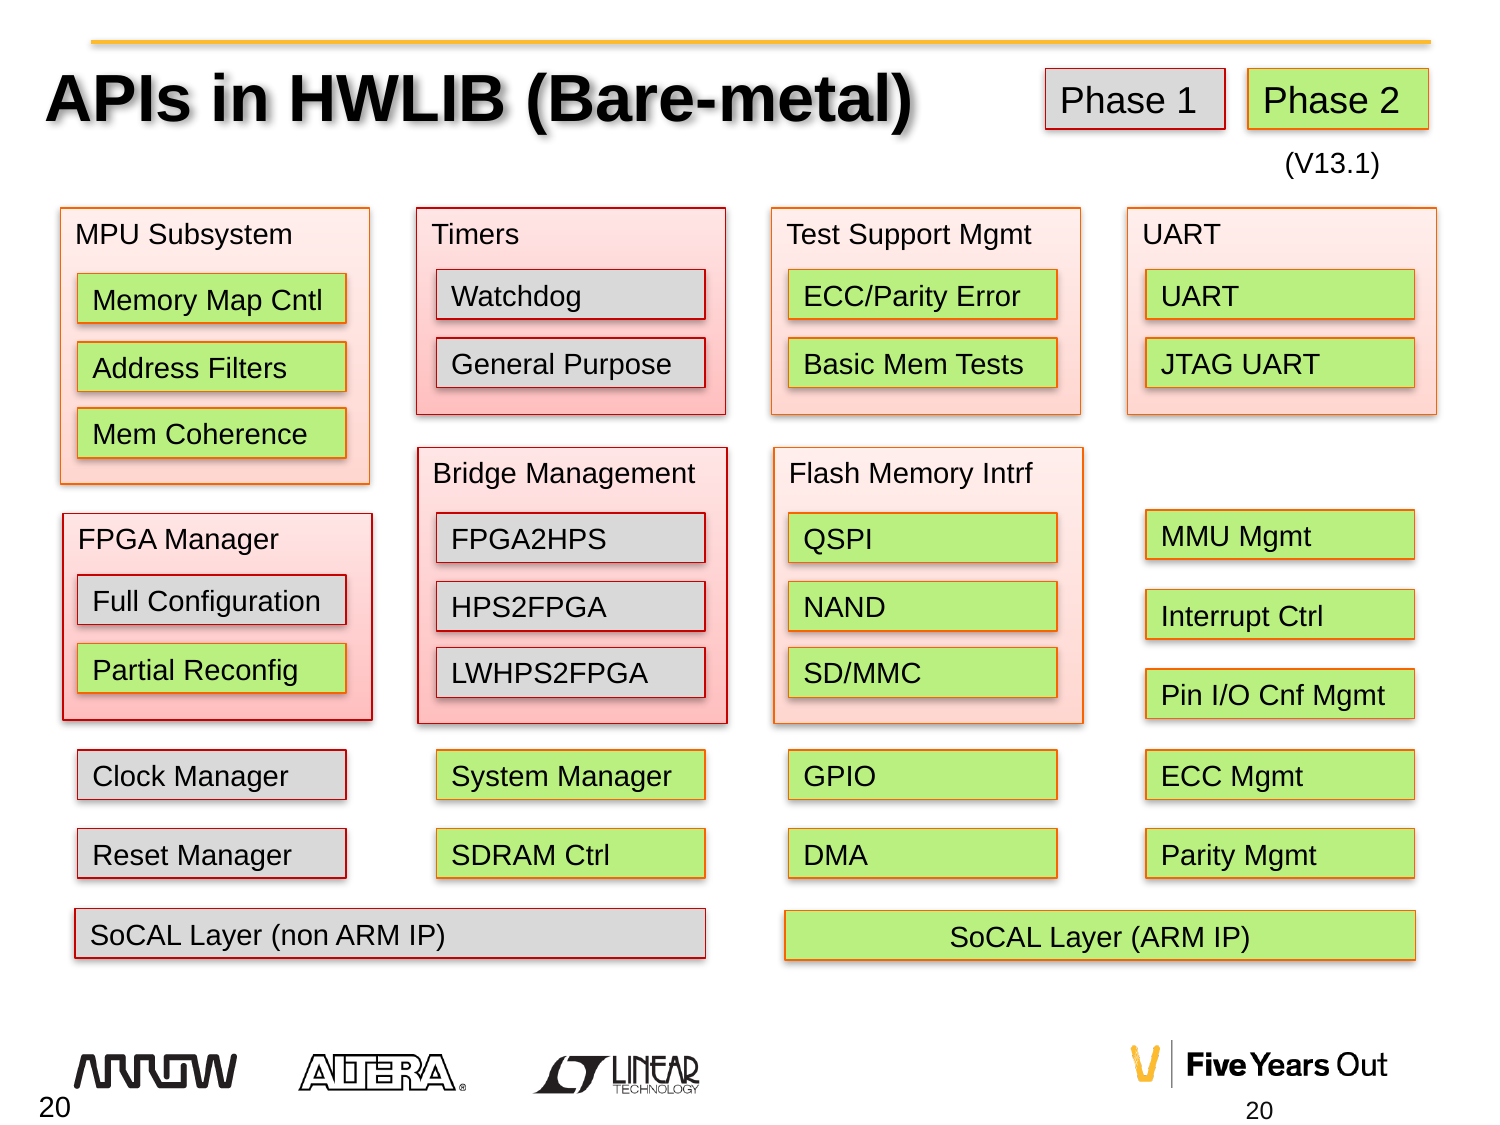

# APIs in HWLIB (Bare-metal)
Phase 1

Phase 2

(V13.1)
MPU Subsystem
Timers
Test Support Mgmt
UART
Cache Mgmt

Watchdog

ECC/Parity Error

UART

Memory Map Cntl

General Purpose

Basic Mem Tests

JTAG UART

Address Filters

Mem Coherence

Bridge Management
Flash Memory Intrf
MMU Mgmt

FPGA Manager
FPGA2HPS

QSPI

Full Configuration

HPS2FPGA

NAND

Interrupt Ctrl

Partial Reconfig

LWHPS2FPGA

SD/MMC

Pin I/O Cnf Mgmt

Clock Manager

System Manager

GPIO

ECC Mgmt

Reset Manager

SDRAM Ctrl

DMA

Parity Mgmt

SoCAL Layer (non ARM IP)

SoCAL Layer (ARM IP)

20